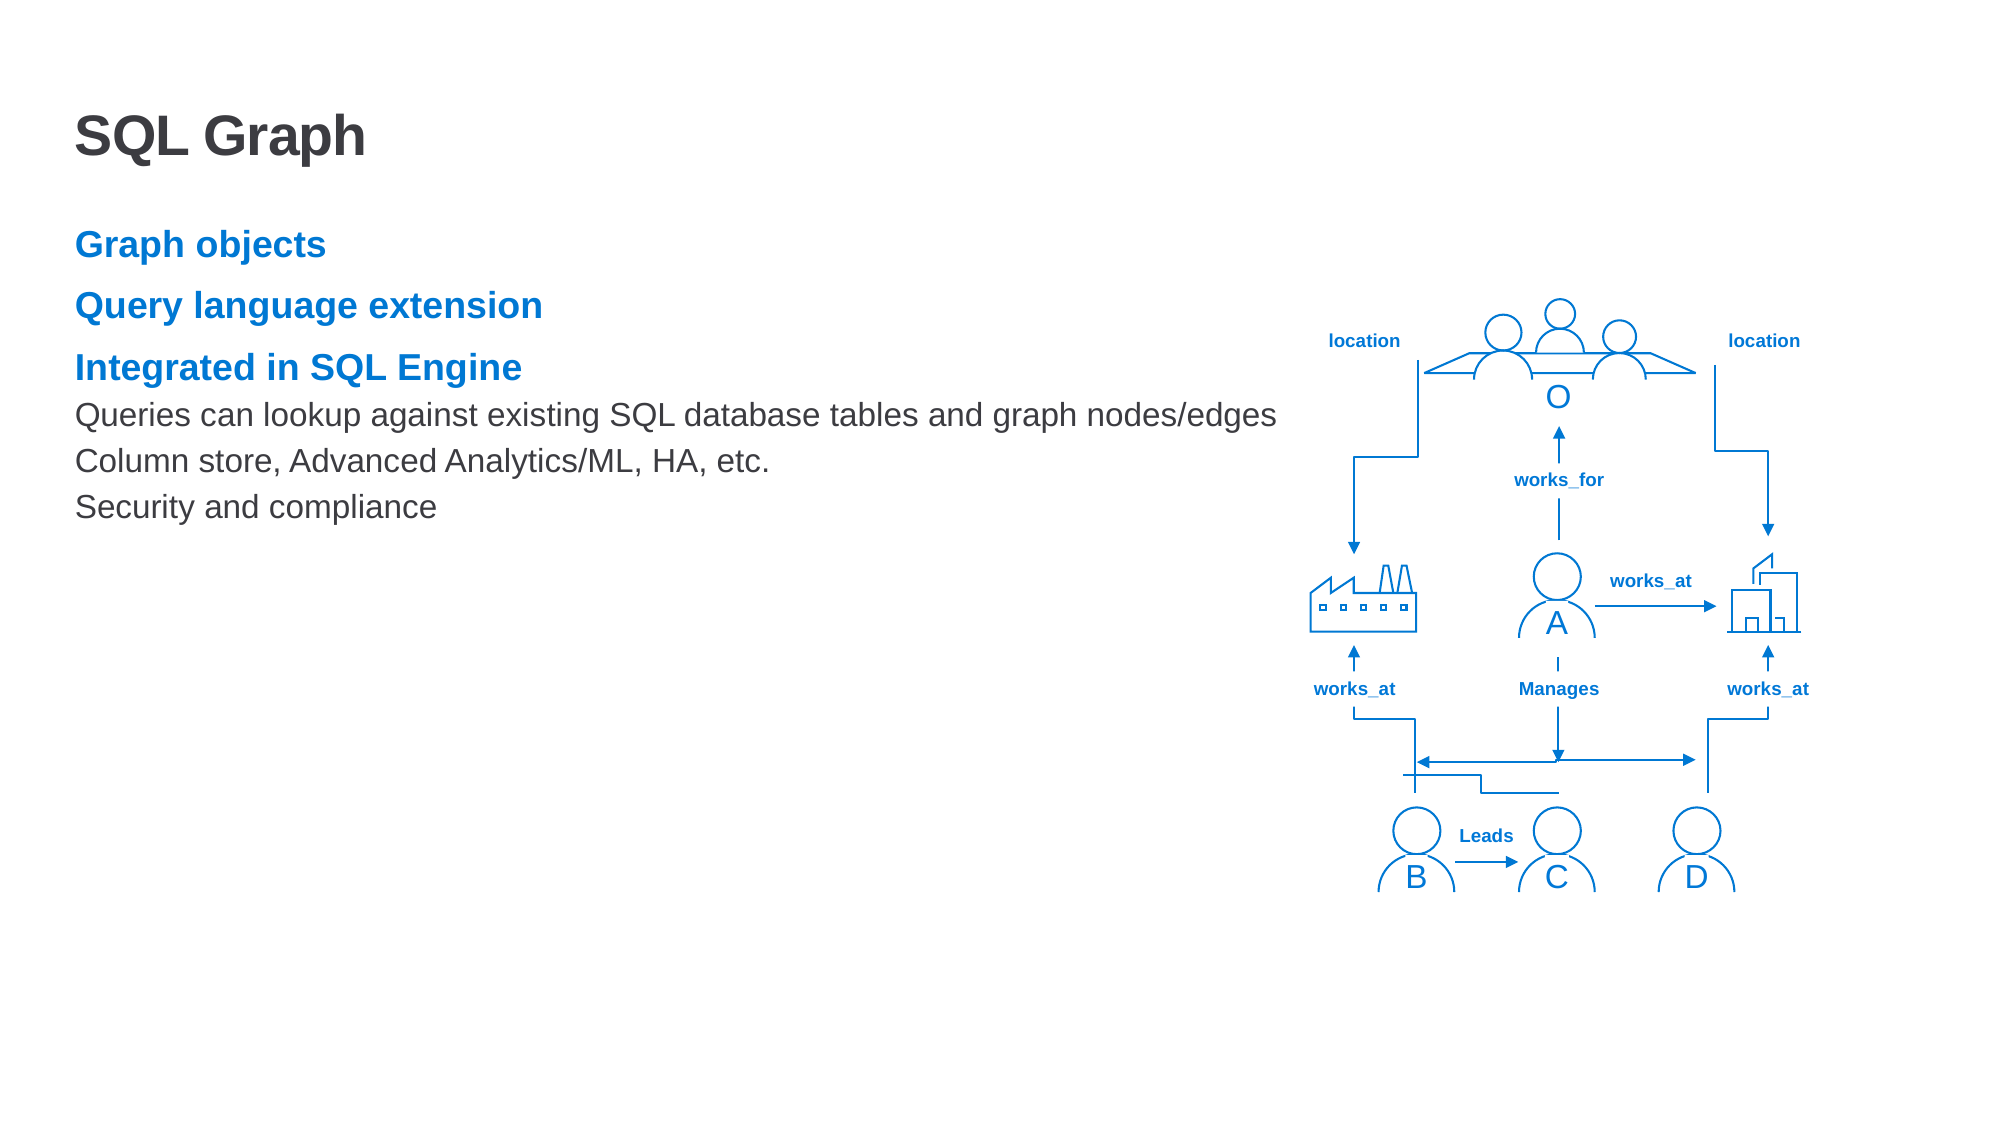

# SQL Graph
Graph objects
Query language extension
Integrated in SQL Engine
Queries can lookup against existing SQL database tables and graph nodes/edges
Column store, Advanced Analytics/ML, HA, etc.
Security and compliance

location
location
O
works_for

A

works_at

works_at
Manages
works_at

B

C

D
Leads